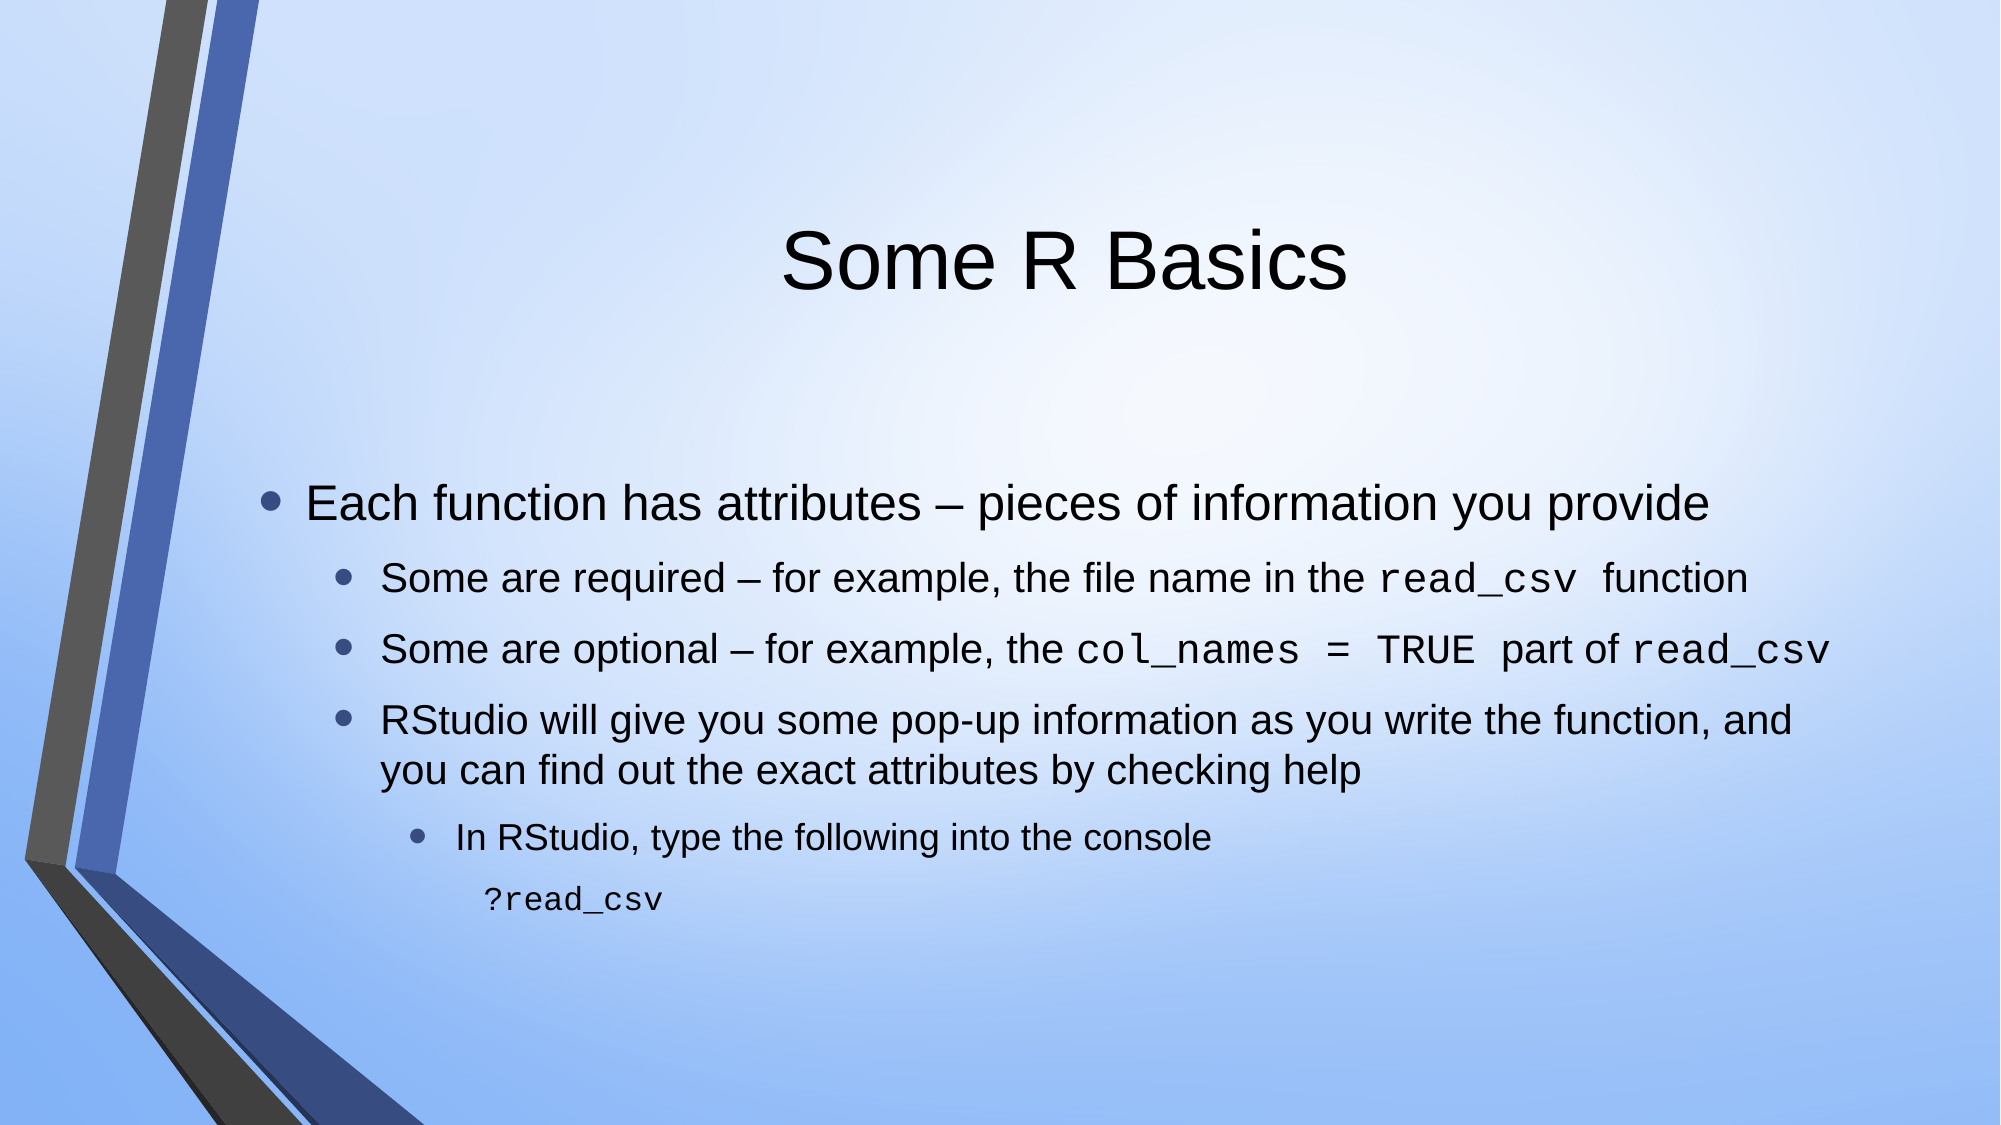

# Some R Basics
Each function has attributes – pieces of information you provide
Some are required – for example, the file name in the read_csv function
Some are optional – for example, the col_names = TRUE part of read_csv
RStudio will give you some pop-up information as you write the function, and you can find out the exact attributes by checking help
In RStudio, type the following into the console
?read_csv